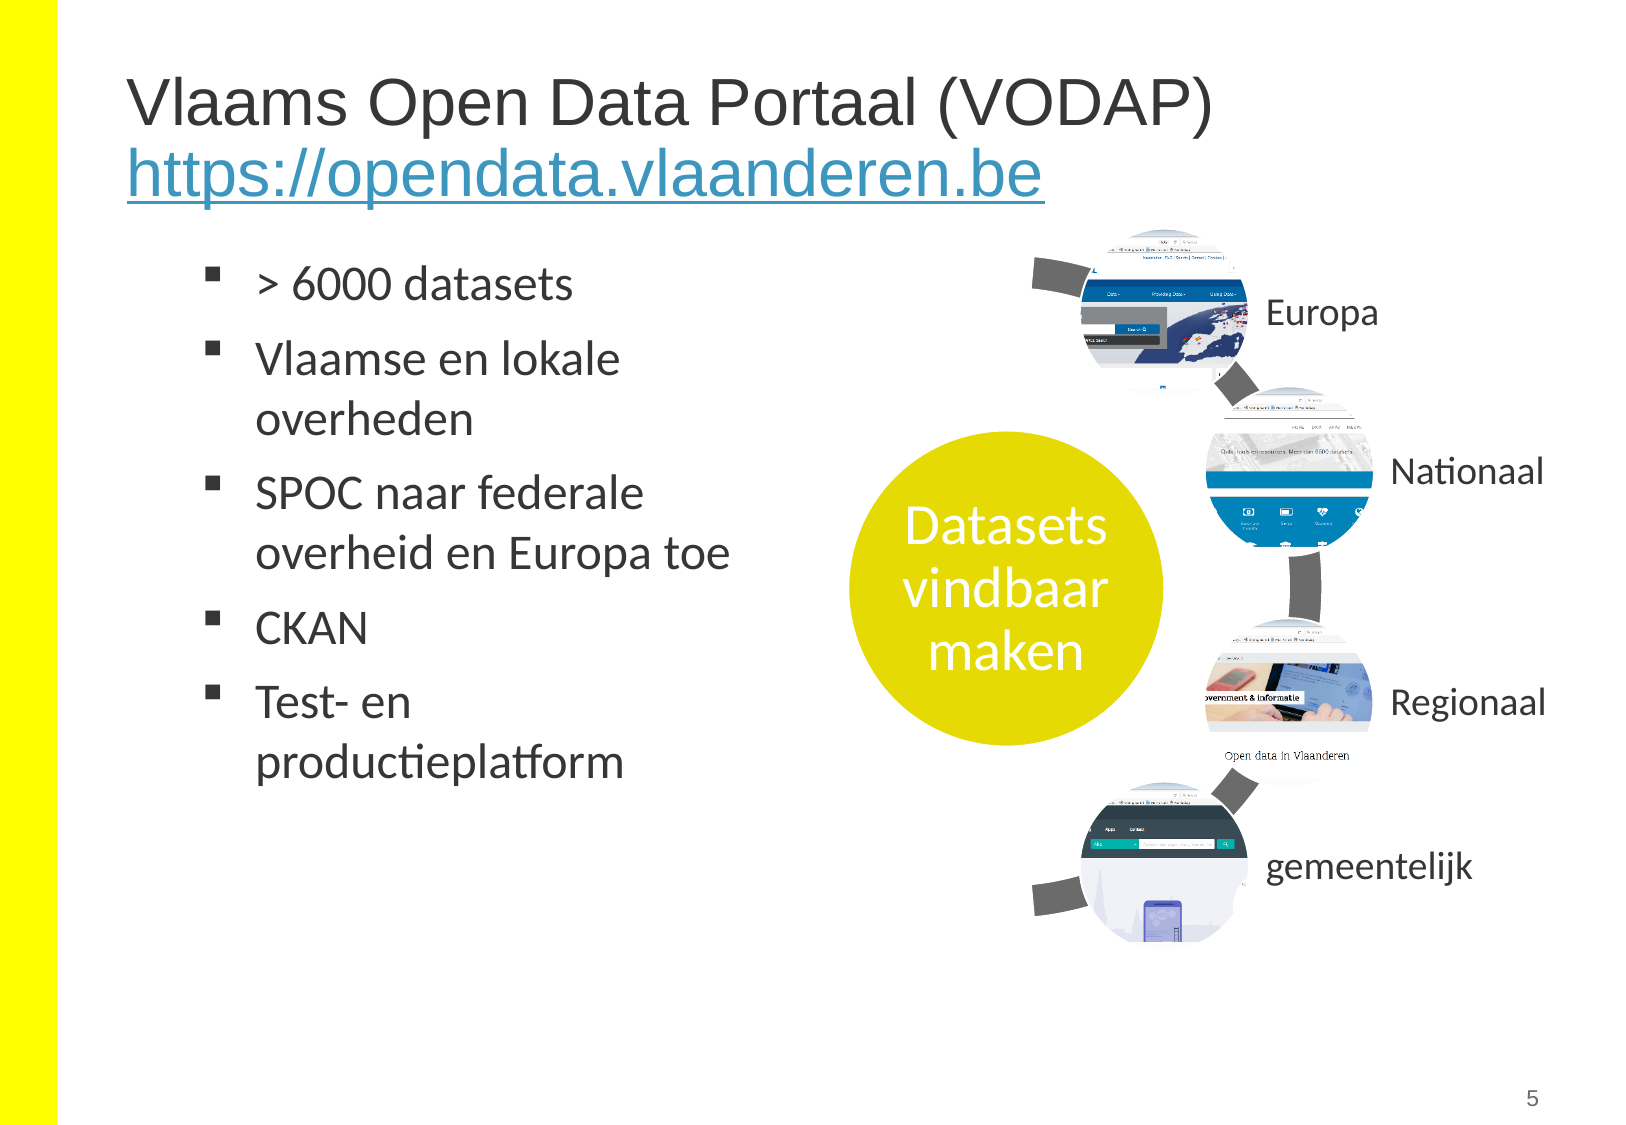

# Vlaams Open Data Portaal (VODAP) https://opendata.vlaanderen.be
Datasets vindbaar maken
Europa
Nationaal
Regionaal
gemeentelijk
> 6000 datasets
Vlaamse en lokale overheden
SPOC naar federale overheid en Europa toe
CKAN
Test- en productieplatform
5